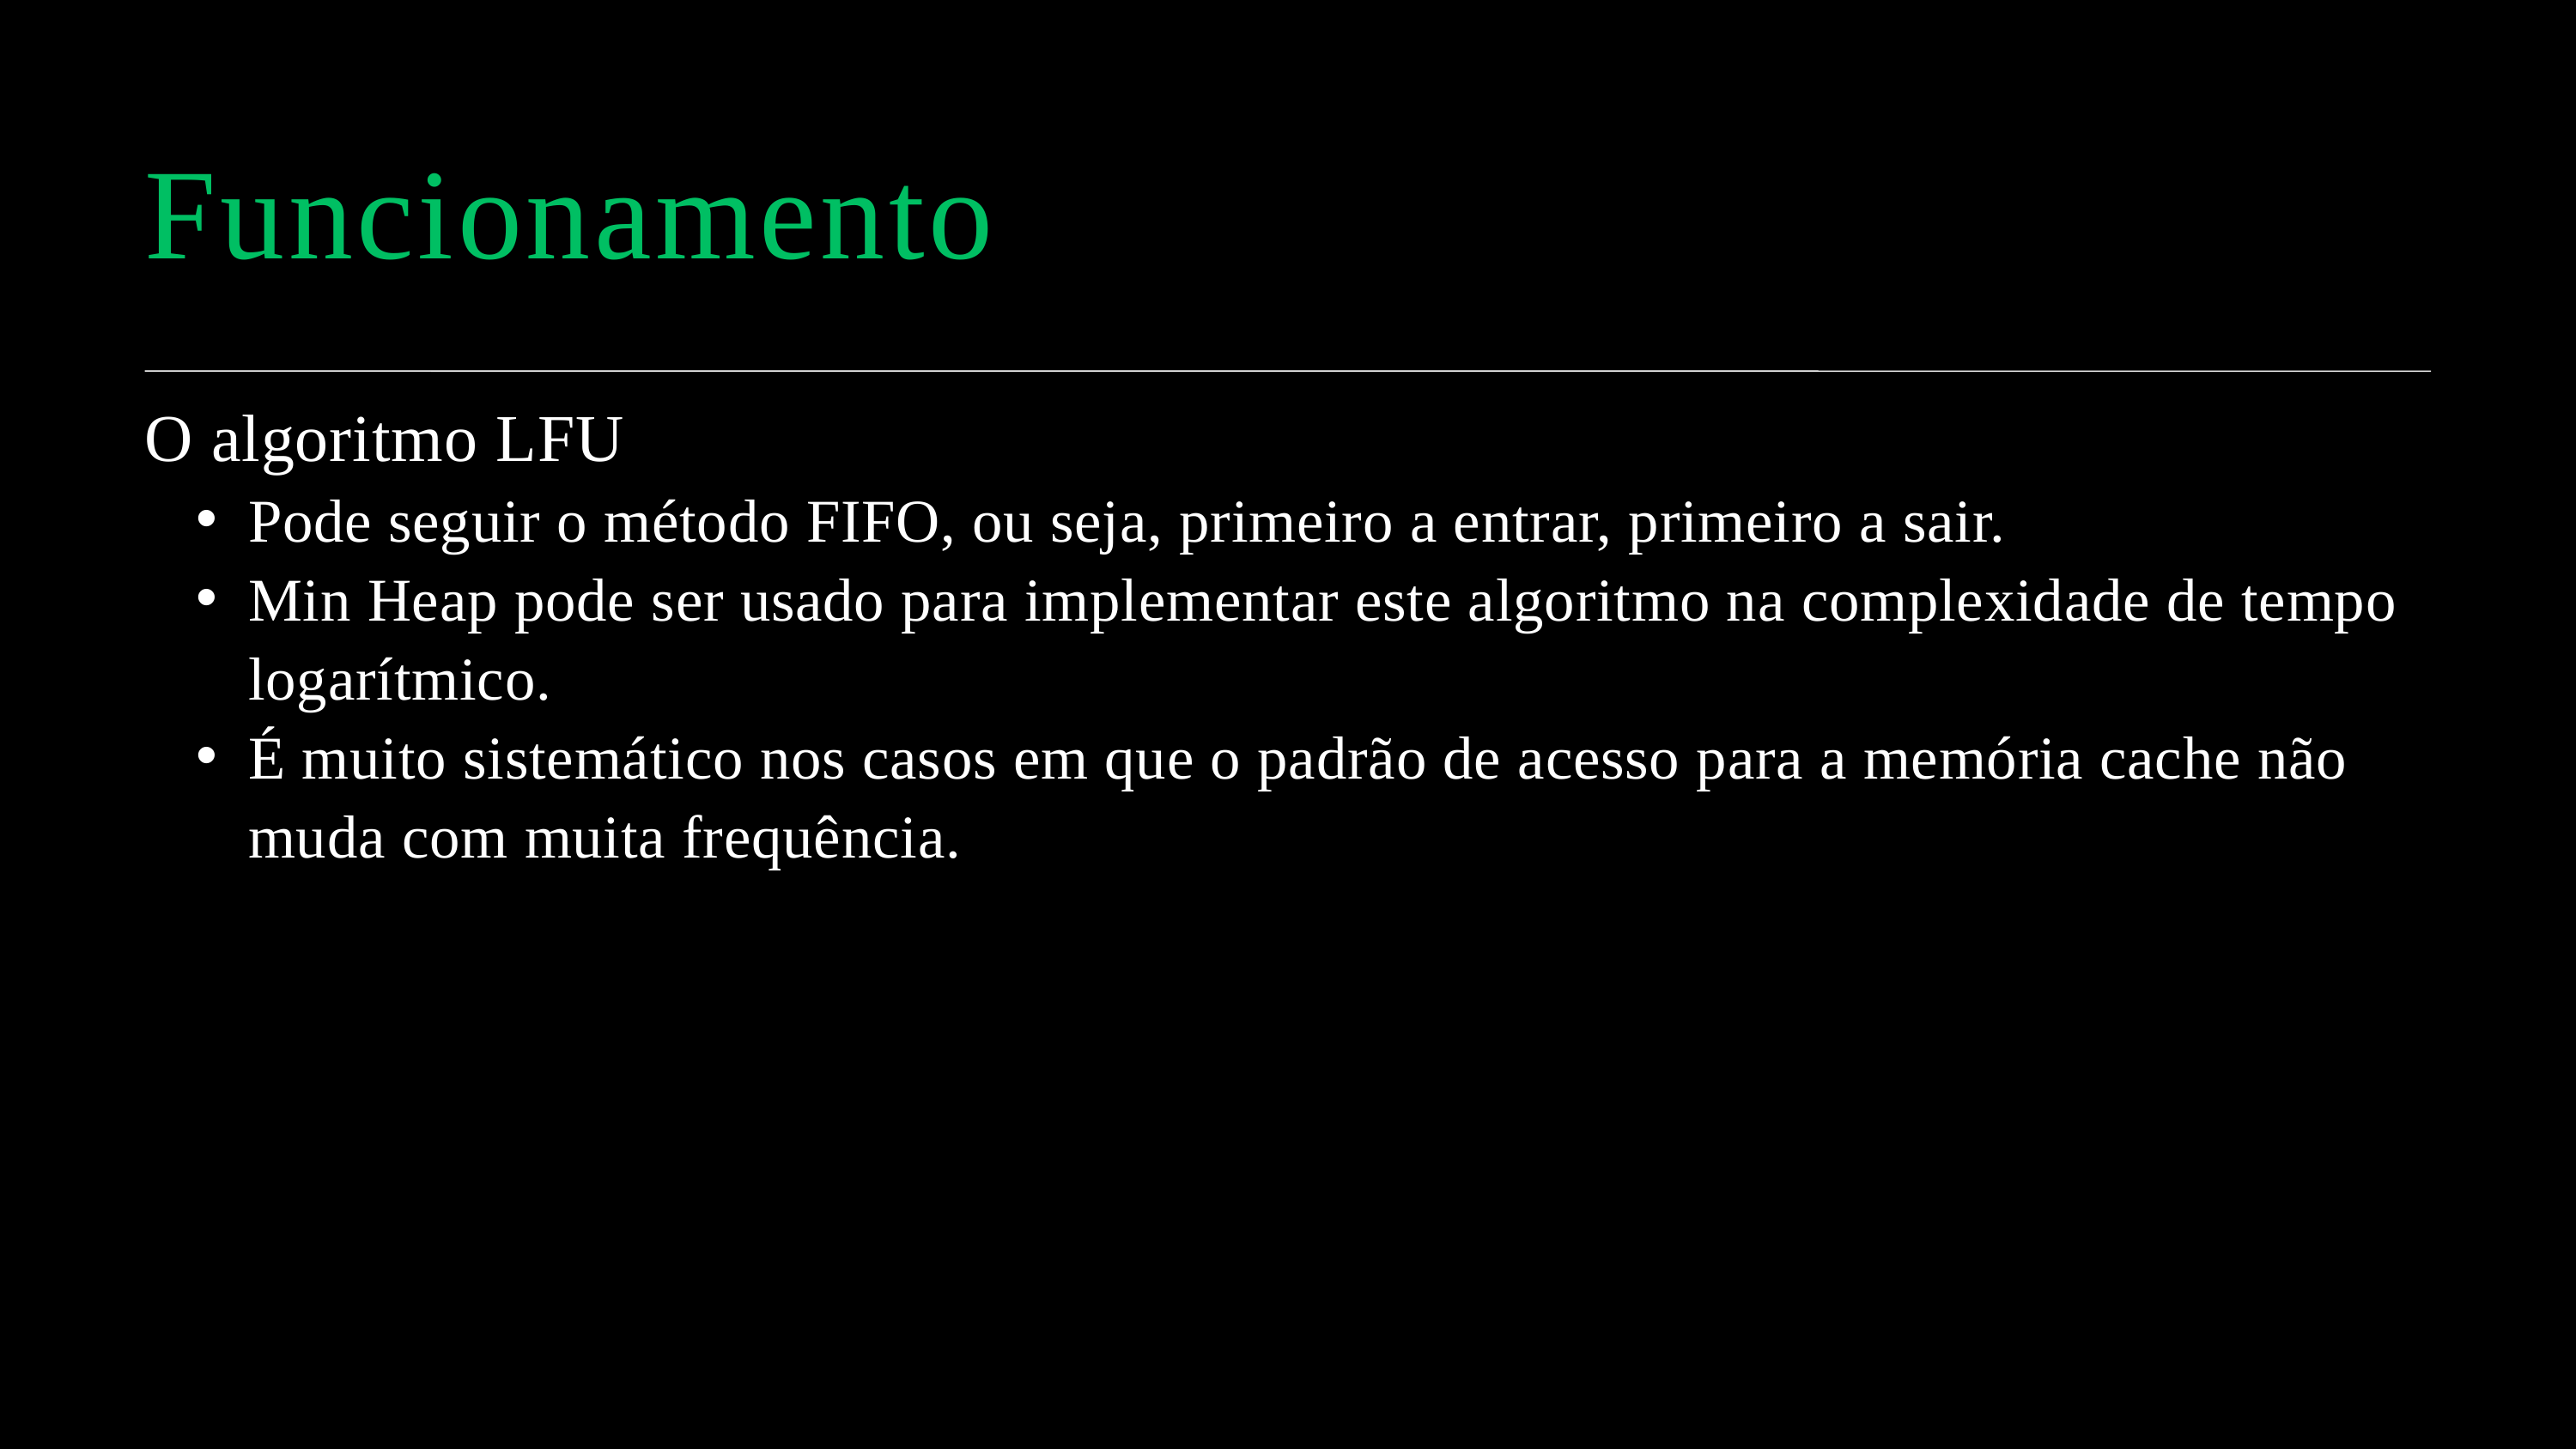

Funcionamento

O algoritmo LFU
Pode seguir o método FIFO, ou seja, primeiro a entrar, primeiro a sair.
Min Heap pode ser usado para implementar este algoritmo na complexidade de tempo logarítmico.
É muito sistemático nos casos em que o padrão de acesso para a memória cache não muda com muita frequência.